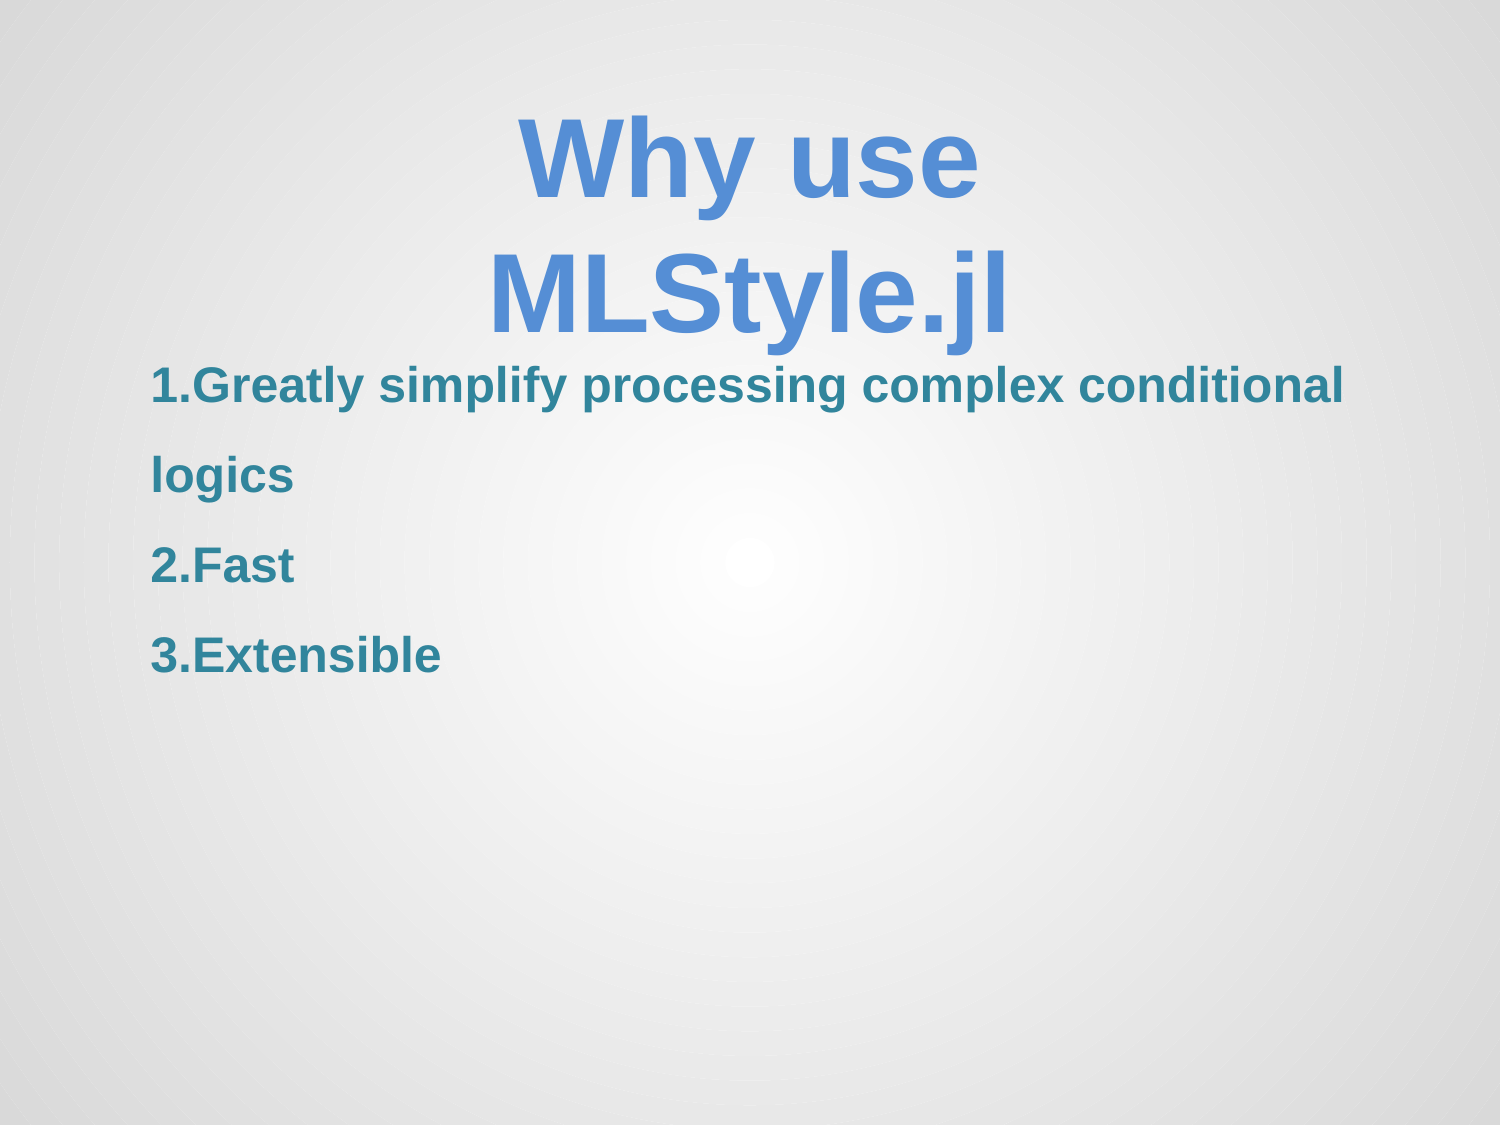

Why use MLStyle.jl

Greatly simplify processing complex conditional logics
Fast
Extensible